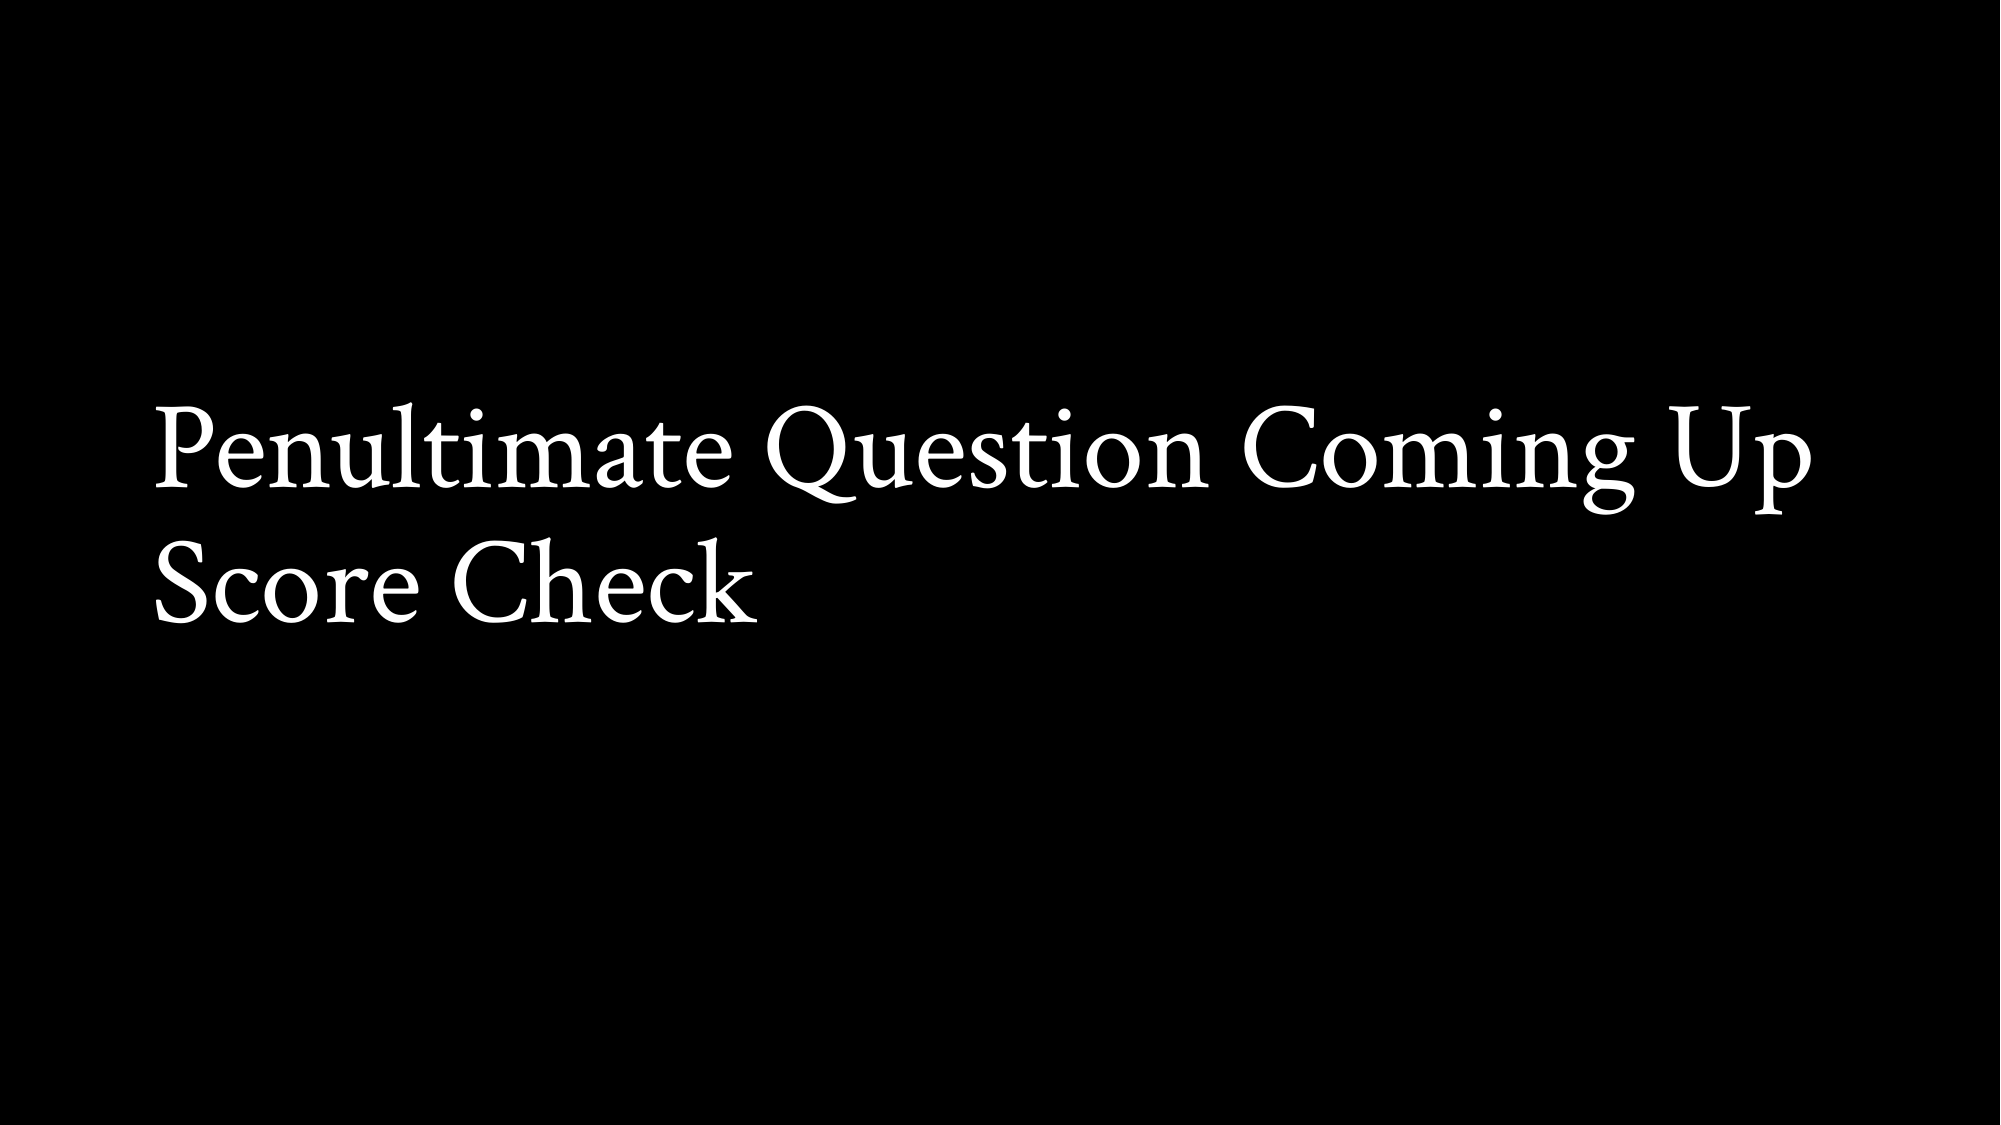

# Penultimate Question Coming Up Score Check